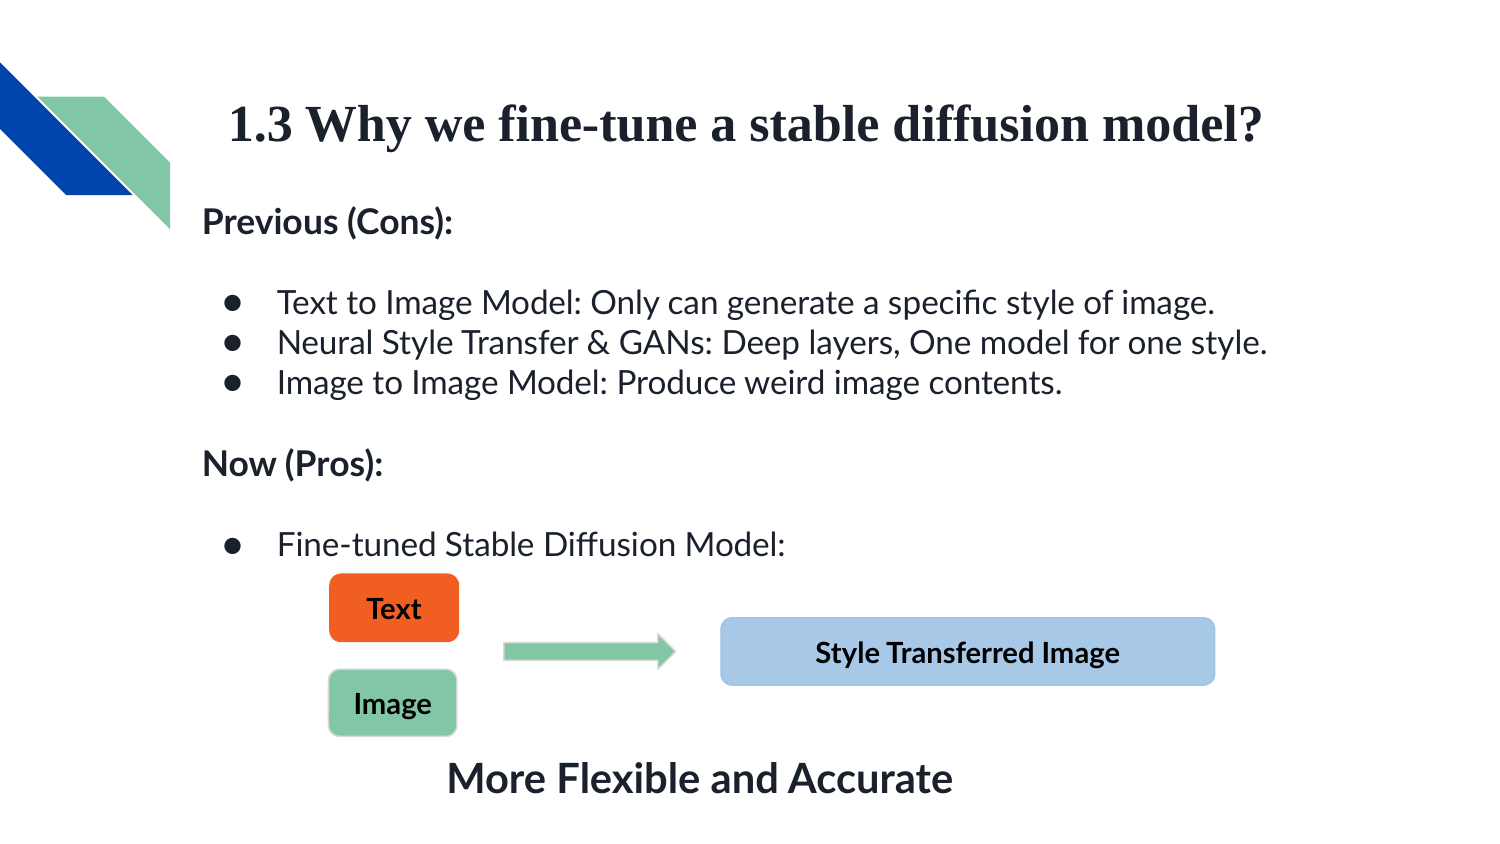

# 1.3 Why we fine-tune a stable diffusion model?

Previous (Cons):

Text to Image Model: Only can generate a specific style of image.
Neural Style Transfer & GANs: Deep layers, One model for one style.
Image to Image Model: Produce weird image contents.

Now (Pros):

Fine-tuned Stable Diffusion Model:

Text
Text
Style Transferred Image

Image
Image
More Flexible and Accurate